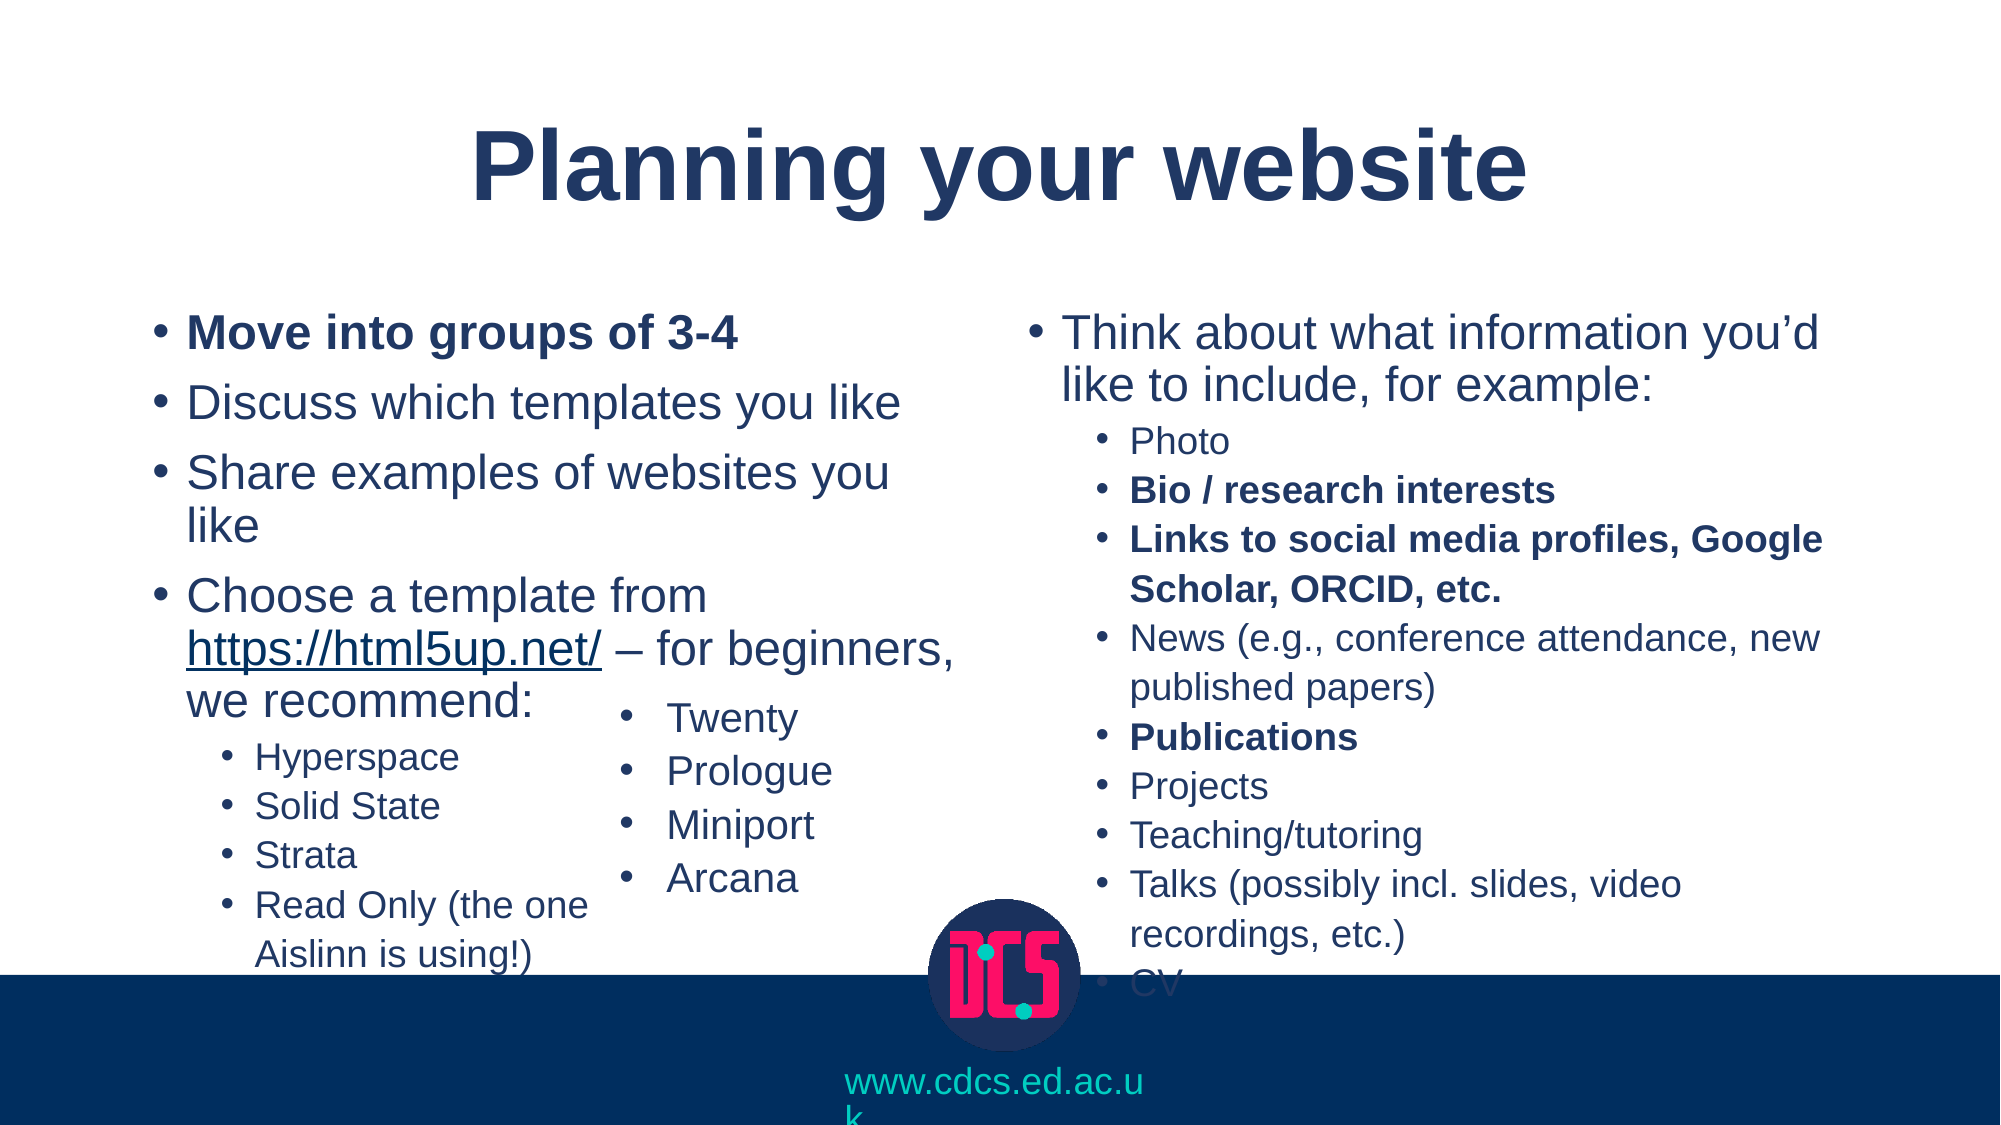

# Planning your website
Think about what information you’d like to include, for example:
Photo
Bio / research interests
Links to social media profiles, Google Scholar, ORCID, etc.
News (e.g., conference attendance, new published papers)
Publications
Projects
Teaching/tutoring
Talks (possibly incl. slides, video recordings, etc.)
CV

Move into groups of 3-4
Discuss which templates you like
Share examples of websites you like
Choose a template from https://html5up.net/ – for beginners, we recommend:
Hyperspace
Solid State
Strata
Read Only (the one
Aislinn is using!)
Twenty
Prologue
Miniport
Arcana